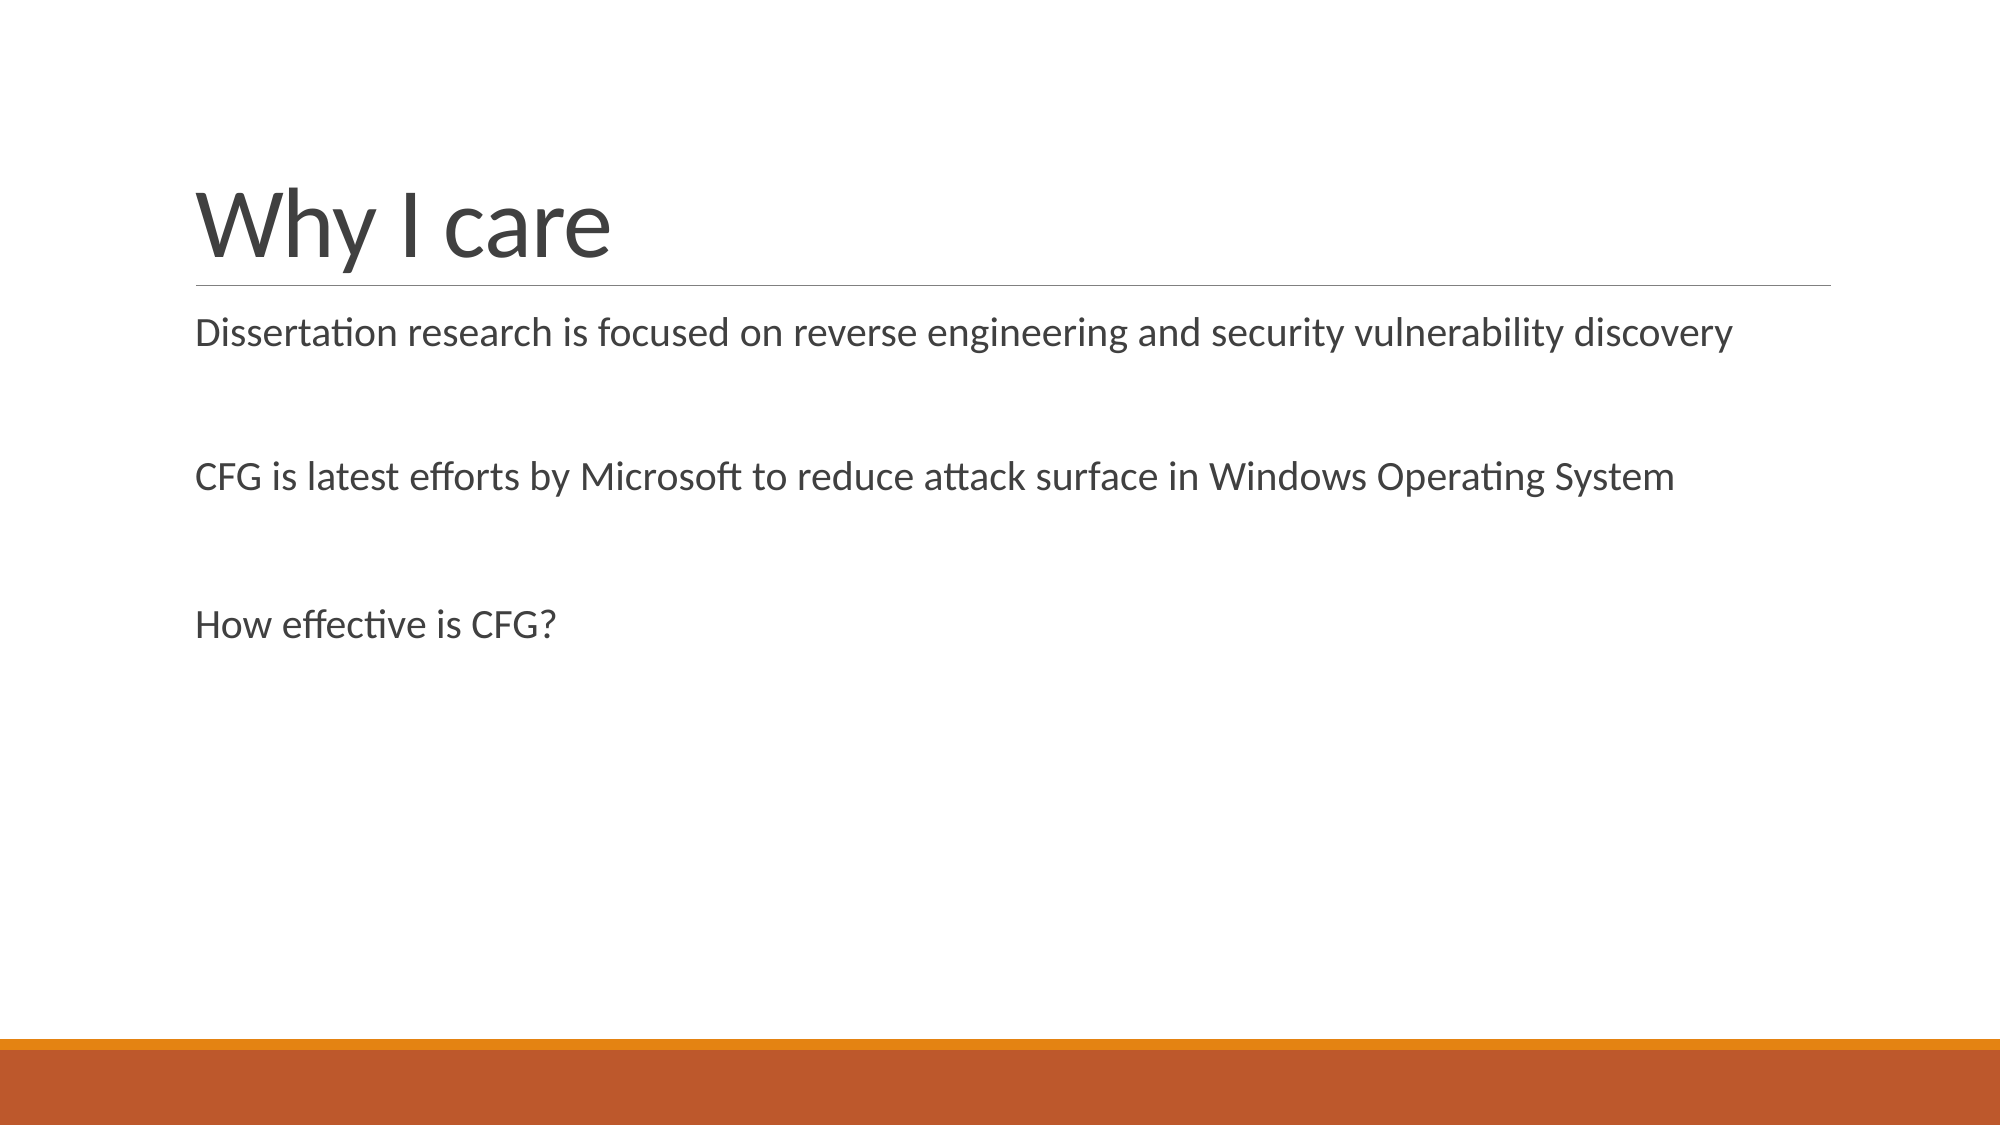

# Why I care
Dissertation research is focused on reverse engineering and security vulnerability discovery

CFG is latest efforts by Microsoft to reduce attack surface in Windows Operating System

How effective is CFG?